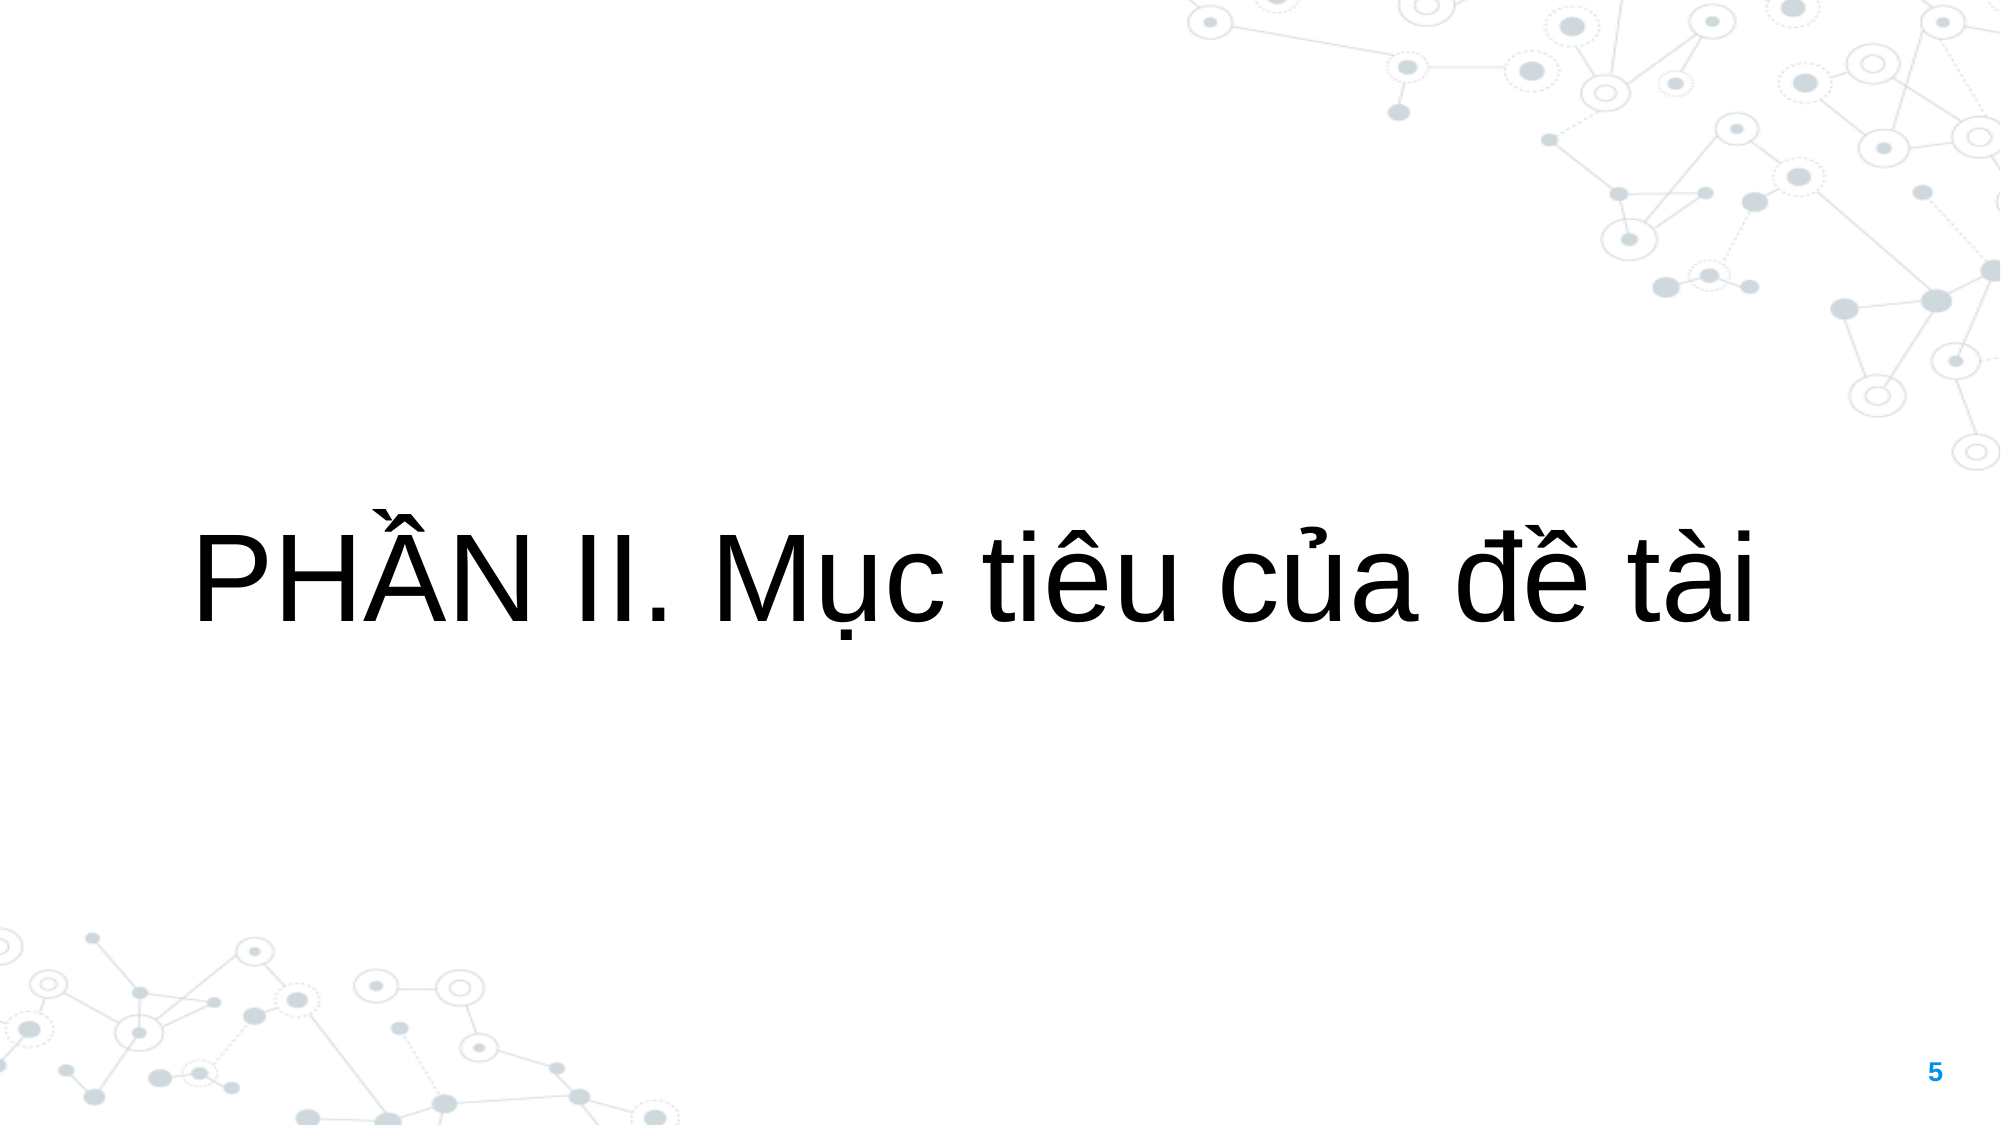

PHẦN II. Mục tiêu của đề tài
5